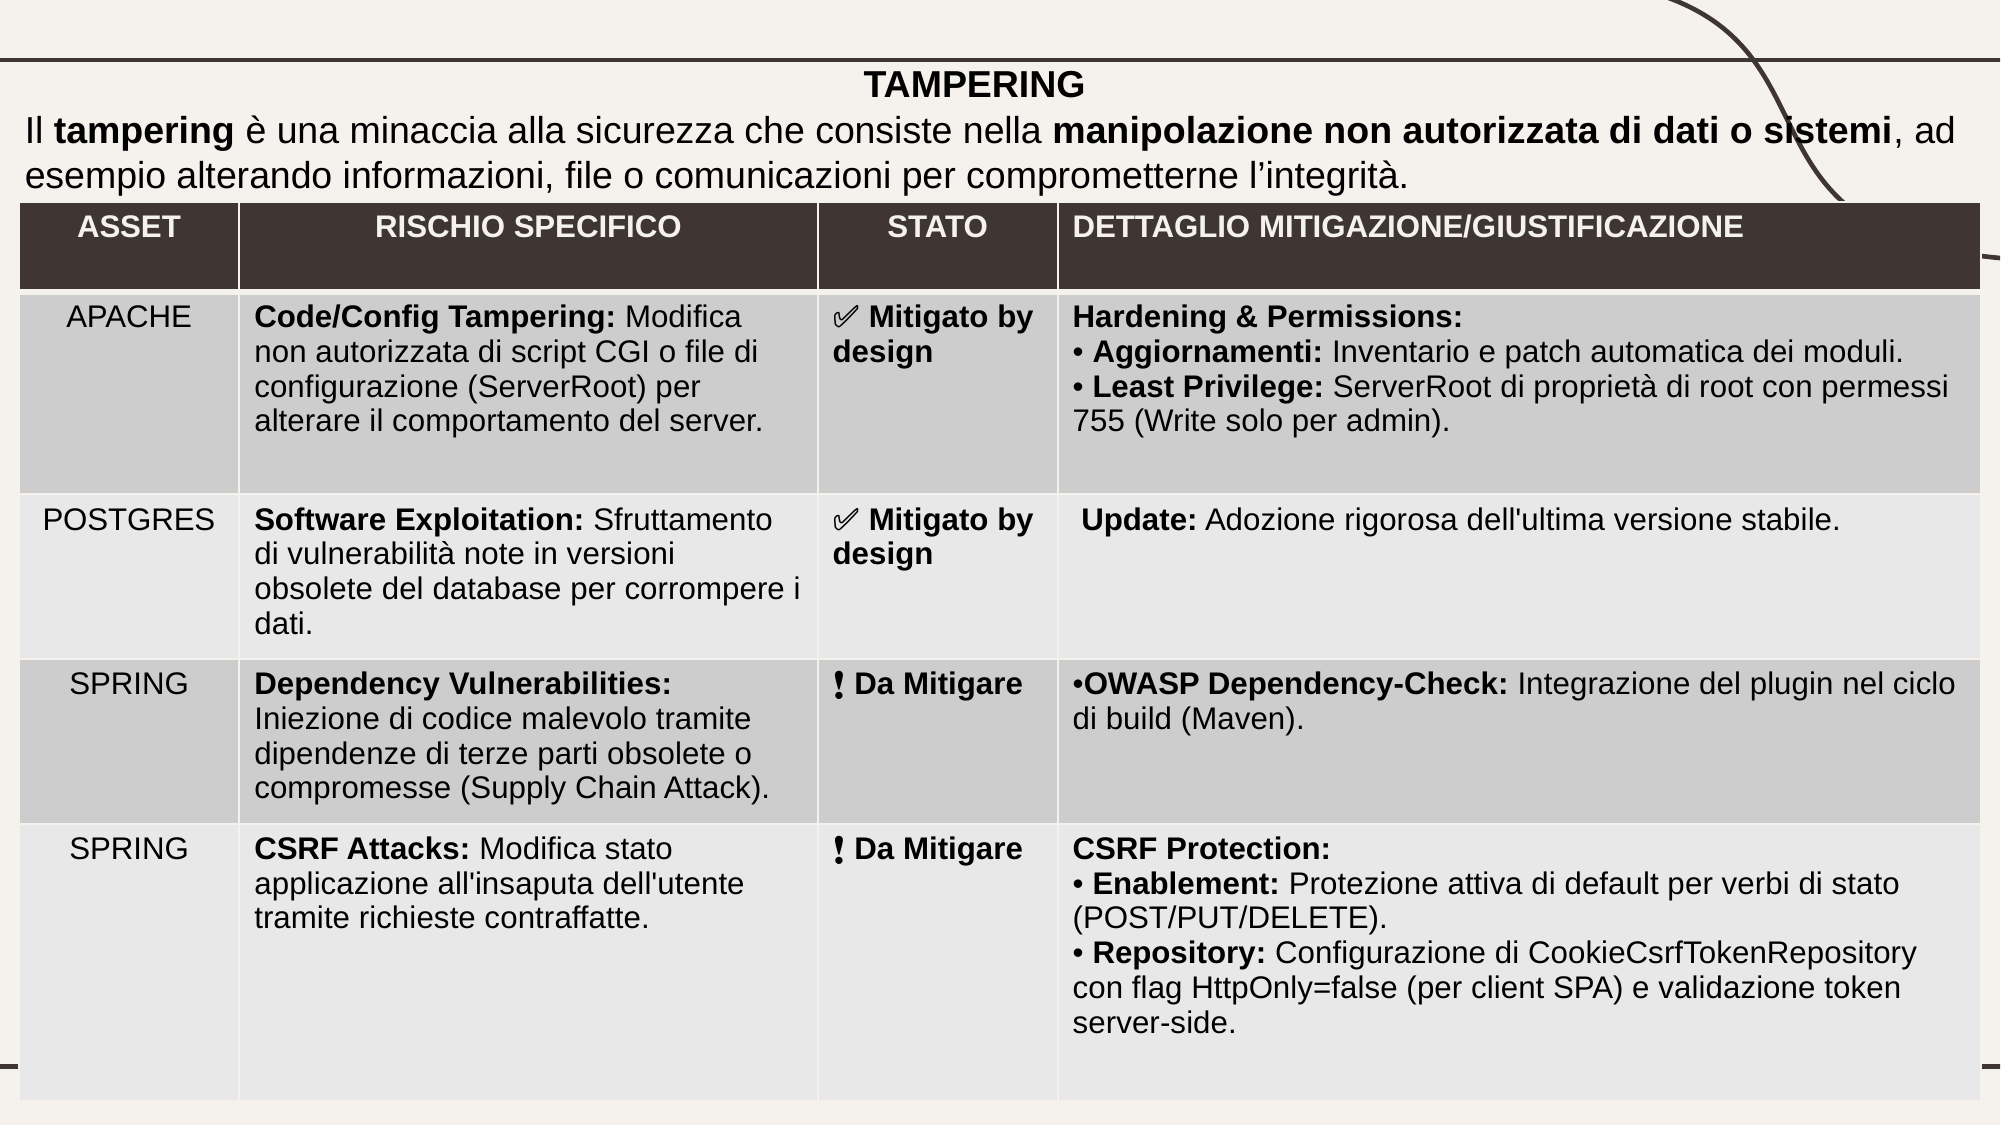

TAMPERING
Il tampering è una minaccia alla sicurezza che consiste nella manipolazione non autorizzata di dati o sistemi, ad esempio alterando informazioni, file o comunicazioni per comprometterne l’integrità.

| ASSET | RISCHIO SPECIFICO | STATO | DETTAGLIO MITIGAZIONE/GIUSTIFICAZIONE |
| --- | --- | --- | --- |
| APACHE | Code/Config Tampering: Modifica non autorizzata di script CGI o file di configurazione (ServerRoot) per alterare il comportamento del server. | ✅ Mitigato by design | Hardening & Permissions: • Aggiornamenti: Inventario e patch automatica dei moduli. • Least Privilege: ServerRoot di proprietà di root con permessi 755 (Write solo per admin). |
| POSTGRES | Software Exploitation: Sfruttamento di vulnerabilità note in versioni obsolete del database per corrompere i dati. | ✅ Mitigato by design | Update: Adozione rigorosa dell'ultima versione stabile. |
| SPRING | Dependency Vulnerabilities: Iniezione di codice malevolo tramite dipendenze di terze parti obsolete o compromesse (Supply Chain Attack). | ❗ Da Mitigare | •OWASP Dependency-Check: Integrazione del plugin nel ciclo di build (Maven). |
| SPRING | CSRF Attacks: Modifica stato applicazione all'insaputa dell'utente tramite richieste contraffatte. | ❗ Da Mitigare | CSRF Protection: • Enablement: Protezione attiva di default per verbi di stato (POST/PUT/DELETE). • Repository: Configurazione di CookieCsrfTokenRepository con flag HttpOnly=false (per client SPA) e validazione token server-side. |